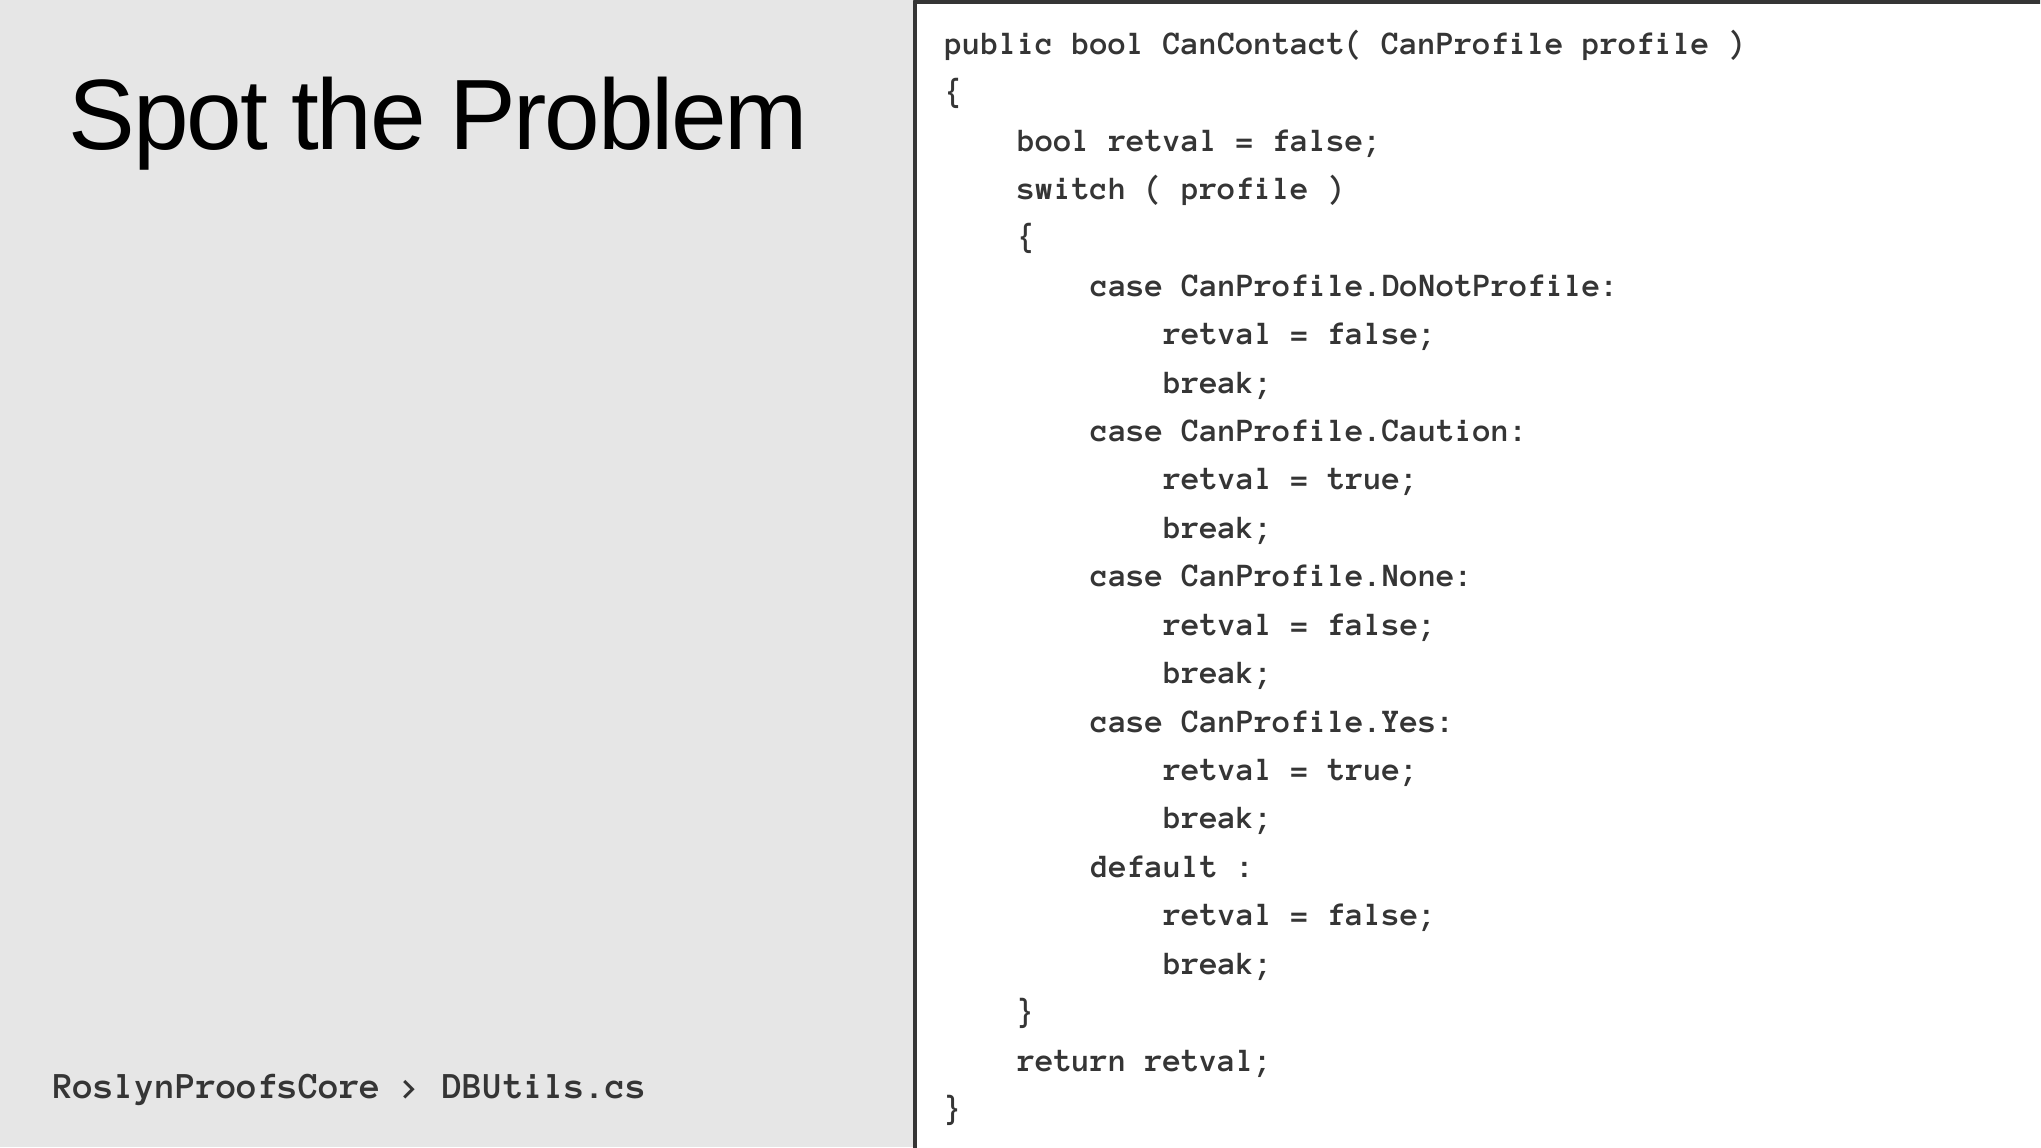

public bool CanContact( CanProfile profile )
{
    bool retval = false;
    switch ( profile )
    {
        case CanProfile.DoNotProfile:
            retval = false;
            break;
        case CanProfile.Caution:
            retval = true;
            break;
        case CanProfile.None:
            retval = false;
            break;
        case CanProfile.Yes:
            retval = true;
            break;
        default :
            retval = false;
            break;
    }
    return retval;
}
# Spot the Problem
RoslynProofsCore > DBUtils.cs